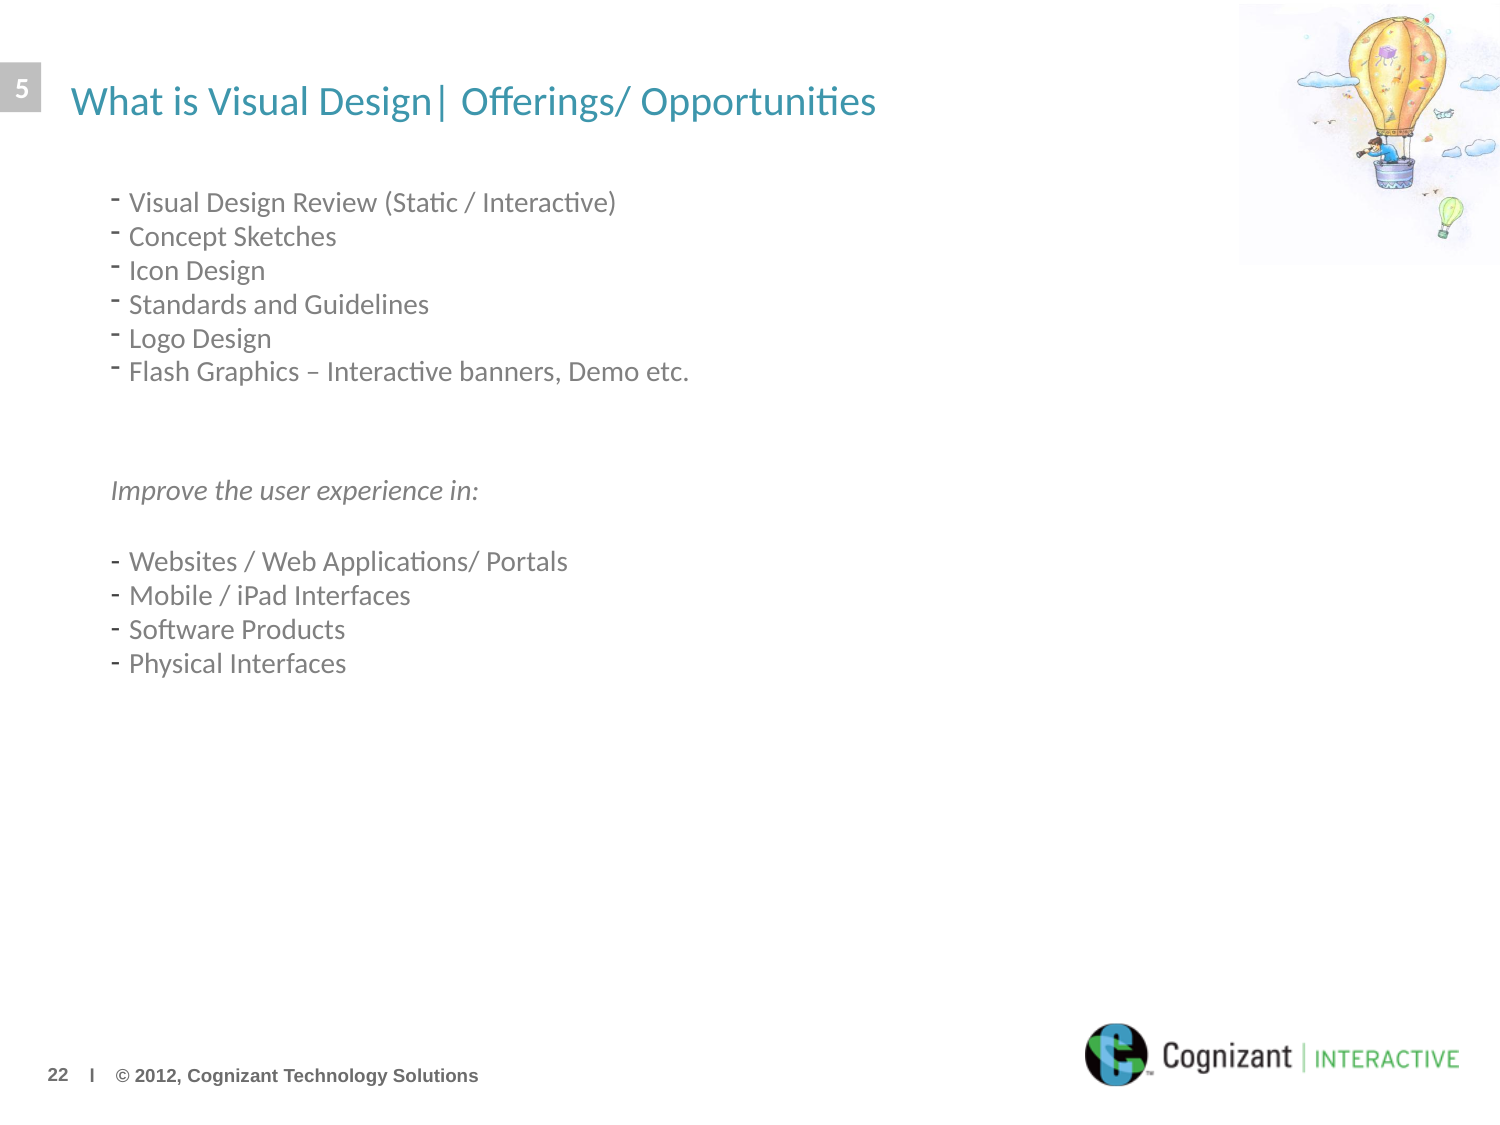

5
# What is Visual Design| Offerings/ Opportunities
Visual Design Review (Static / Interactive)
Concept Sketches
Icon Design
Standards and Guidelines
Logo Design
Flash Graphics – Interactive banners, Demo etc.

Improve the user experience in:

Websites / Web Applications/ Portals
Mobile / iPad Interfaces
Software Products
Physical Interfaces
 l    © 2012, Cognizant Technology Solutions
22